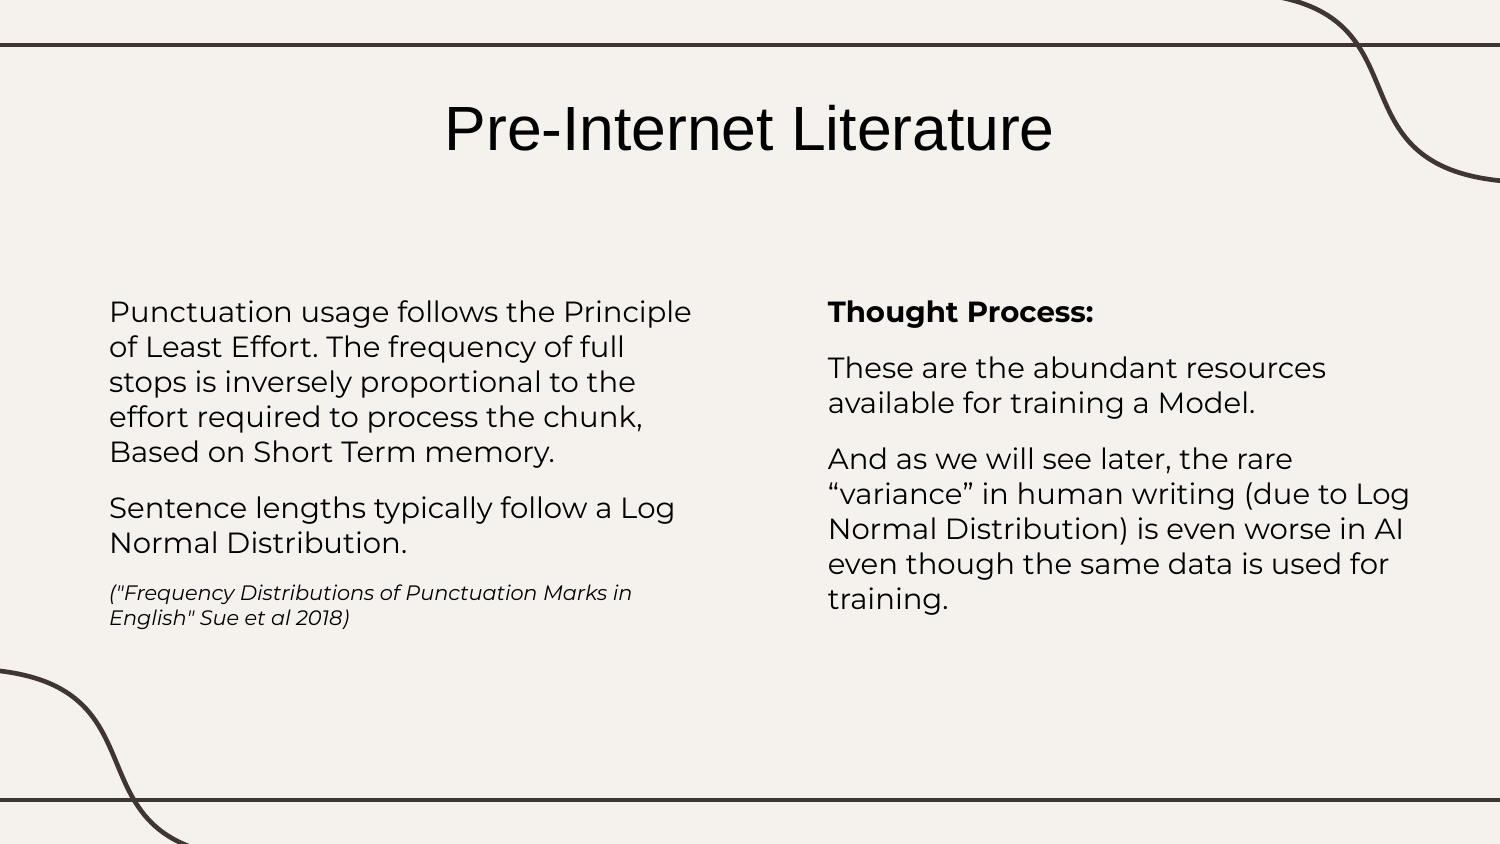

# Pre-Internet Literature
Punctuation usage follows the Principle of Least Effort. The frequency of full stops is inversely proportional to the effort required to process the chunk, Based on Short Term memory.
Sentence lengths typically follow a Log Normal Distribution.
("Frequency Distributions of Punctuation Marks in English" Sue et al 2018)
Thought Process:
These are the abundant resources available for training a Model.
And as we will see later, the rare “variance” in human writing (due to Log Normal Distribution) is even worse in AI even though the same data is used for training.